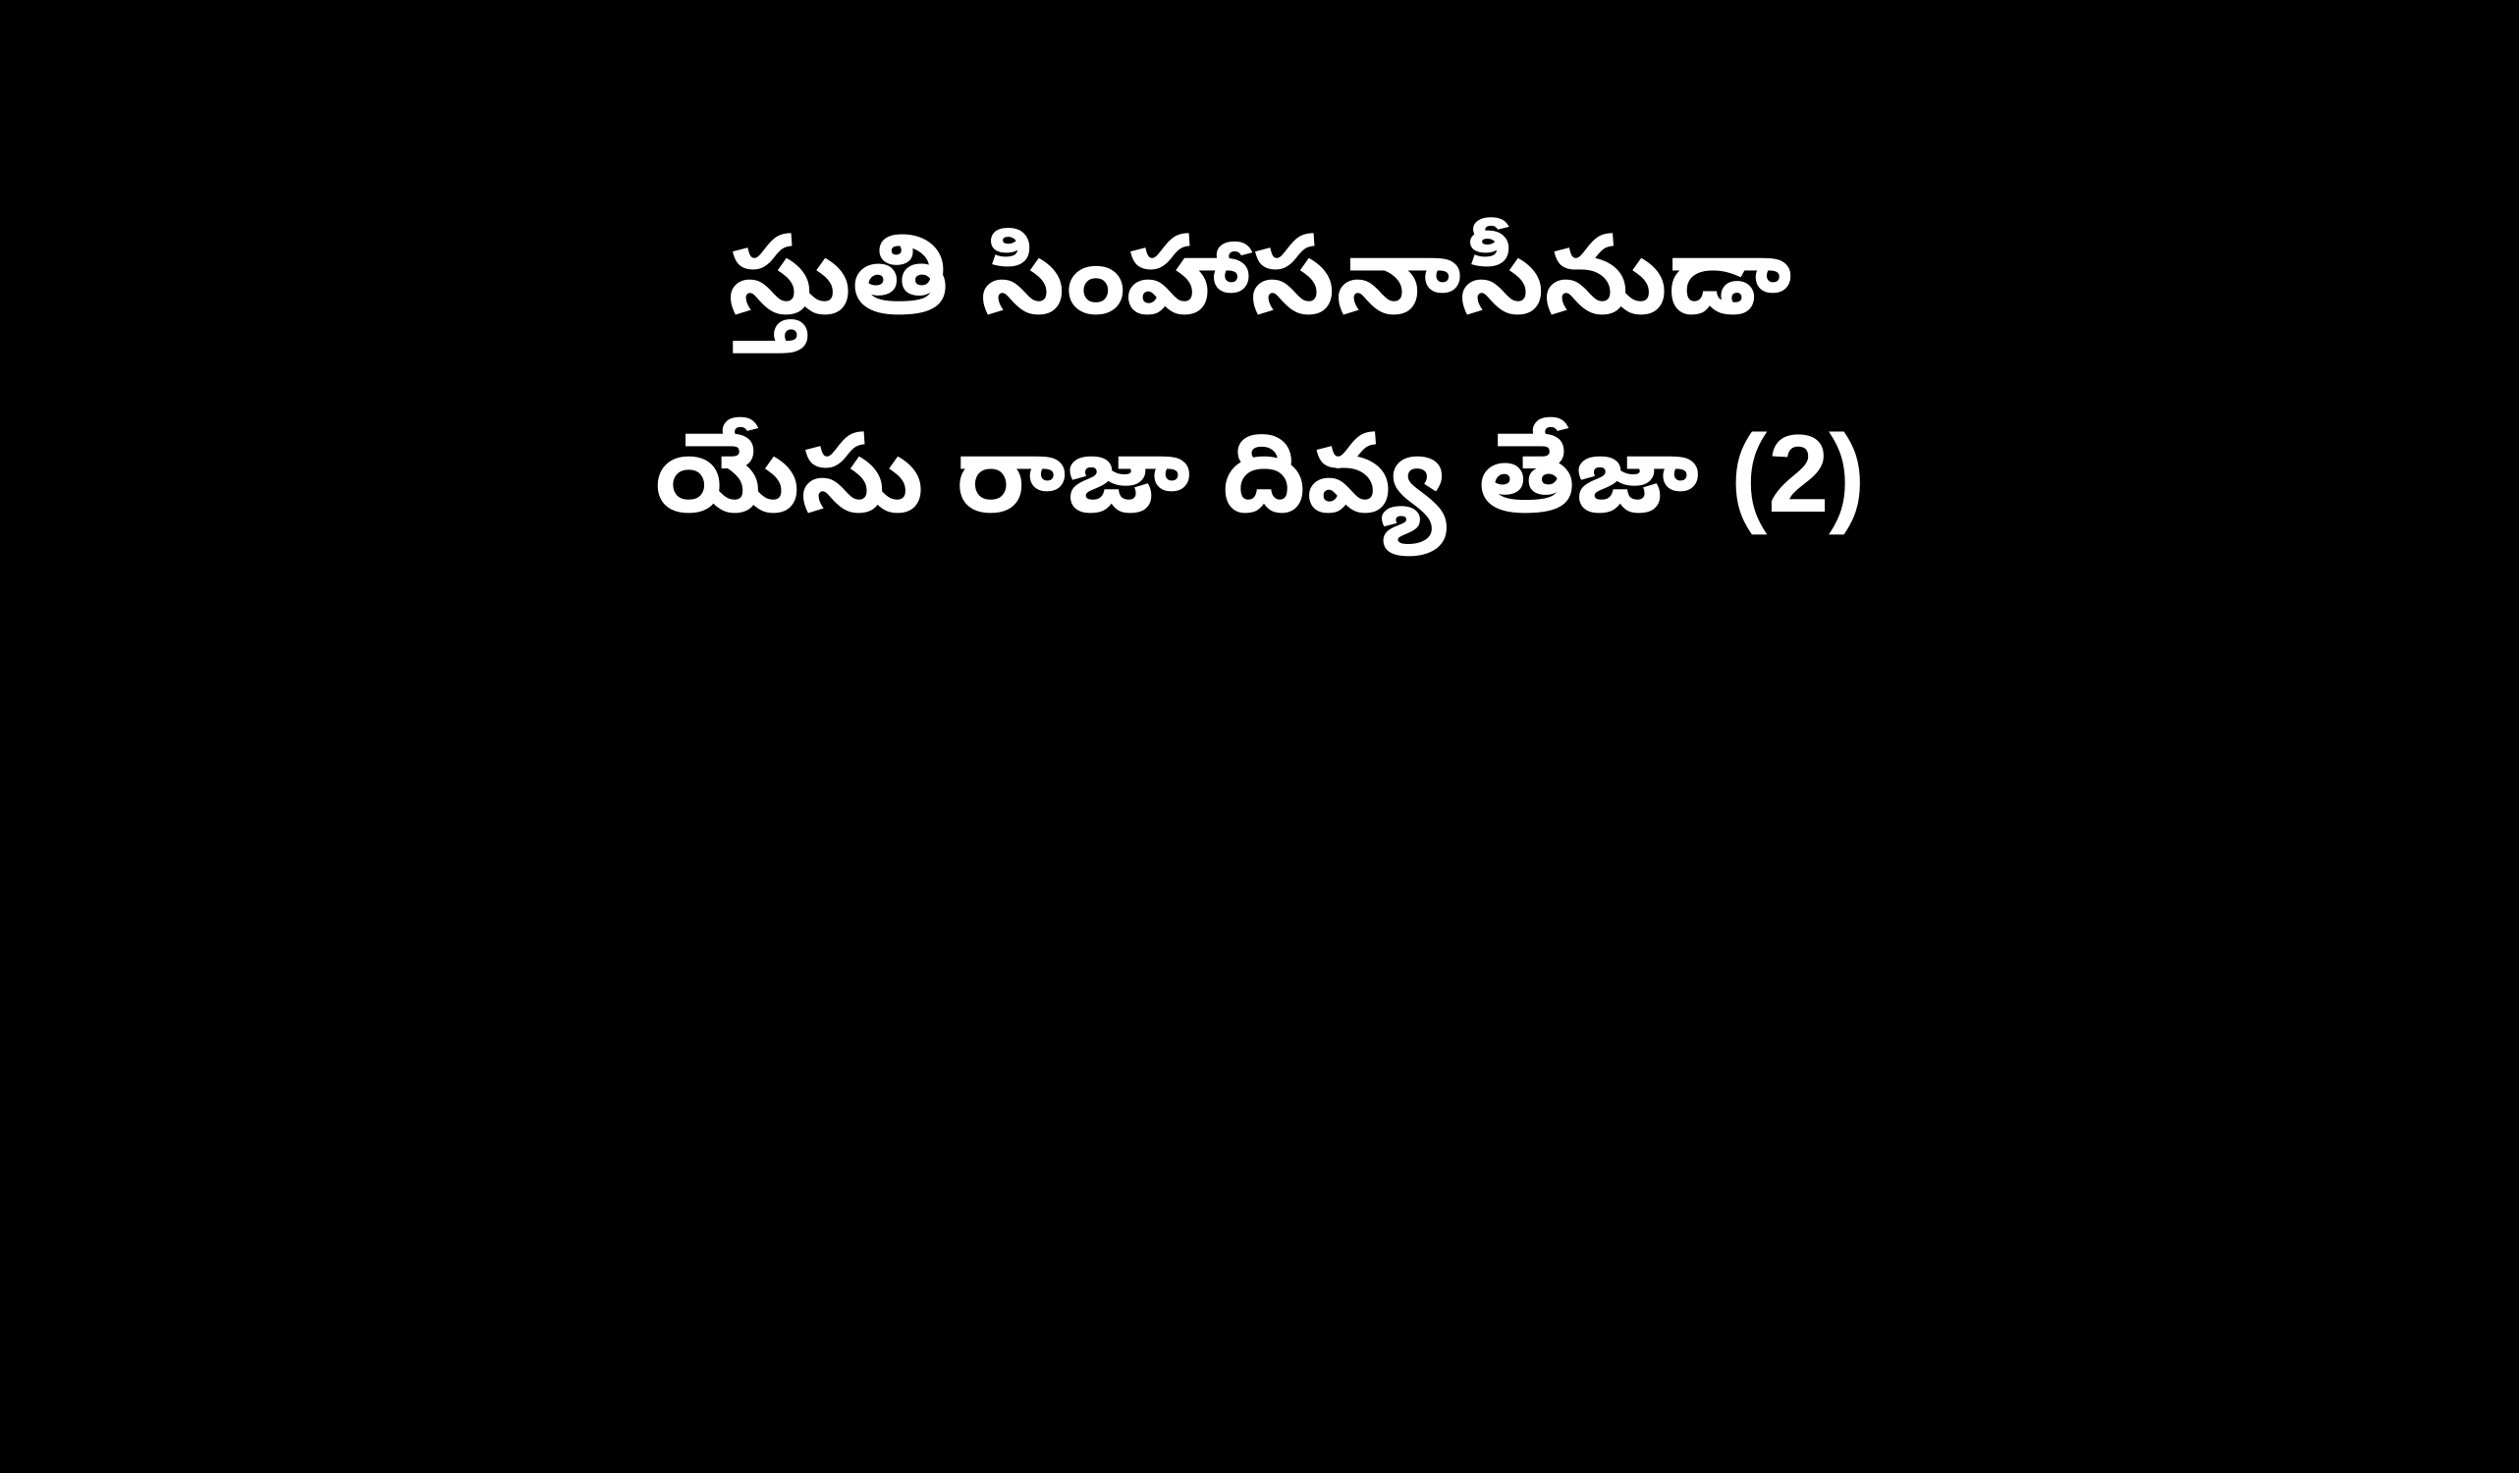

స్తుతి సింహాసనాసీనుడా
యేసు రాజా దివ్య తేజా (2)